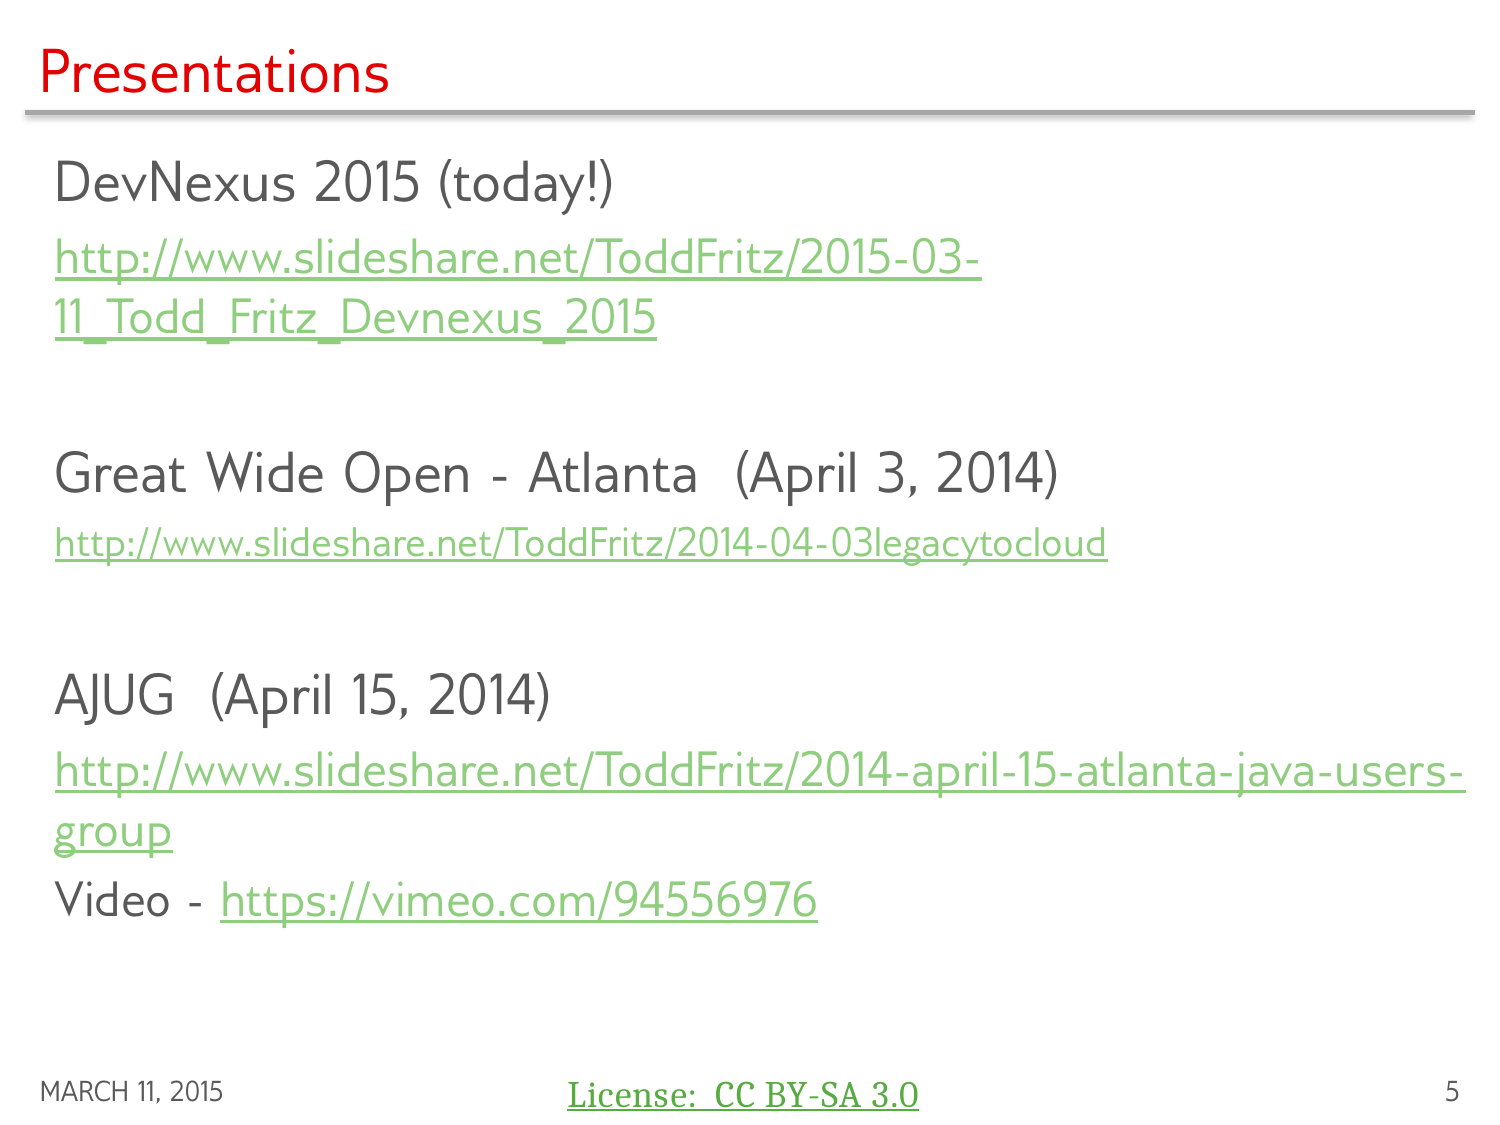

# Presentations
DevNexus 2015 (today!)
http://www.slideshare.net/ToddFritz/2015-03-11_Todd_Fritz_Devnexus_2015

Great Wide Open - Atlanta  (April 3, 2014)
http://www.slideshare.net/ToddFritz/2014-04-03legacytocloud

AJUG  (April 15, 2014)
http://www.slideshare.net/ToddFritz/2014-april-15-atlanta-java-users-group
Video - https://vimeo.com/94556976

March 11, 2015
5